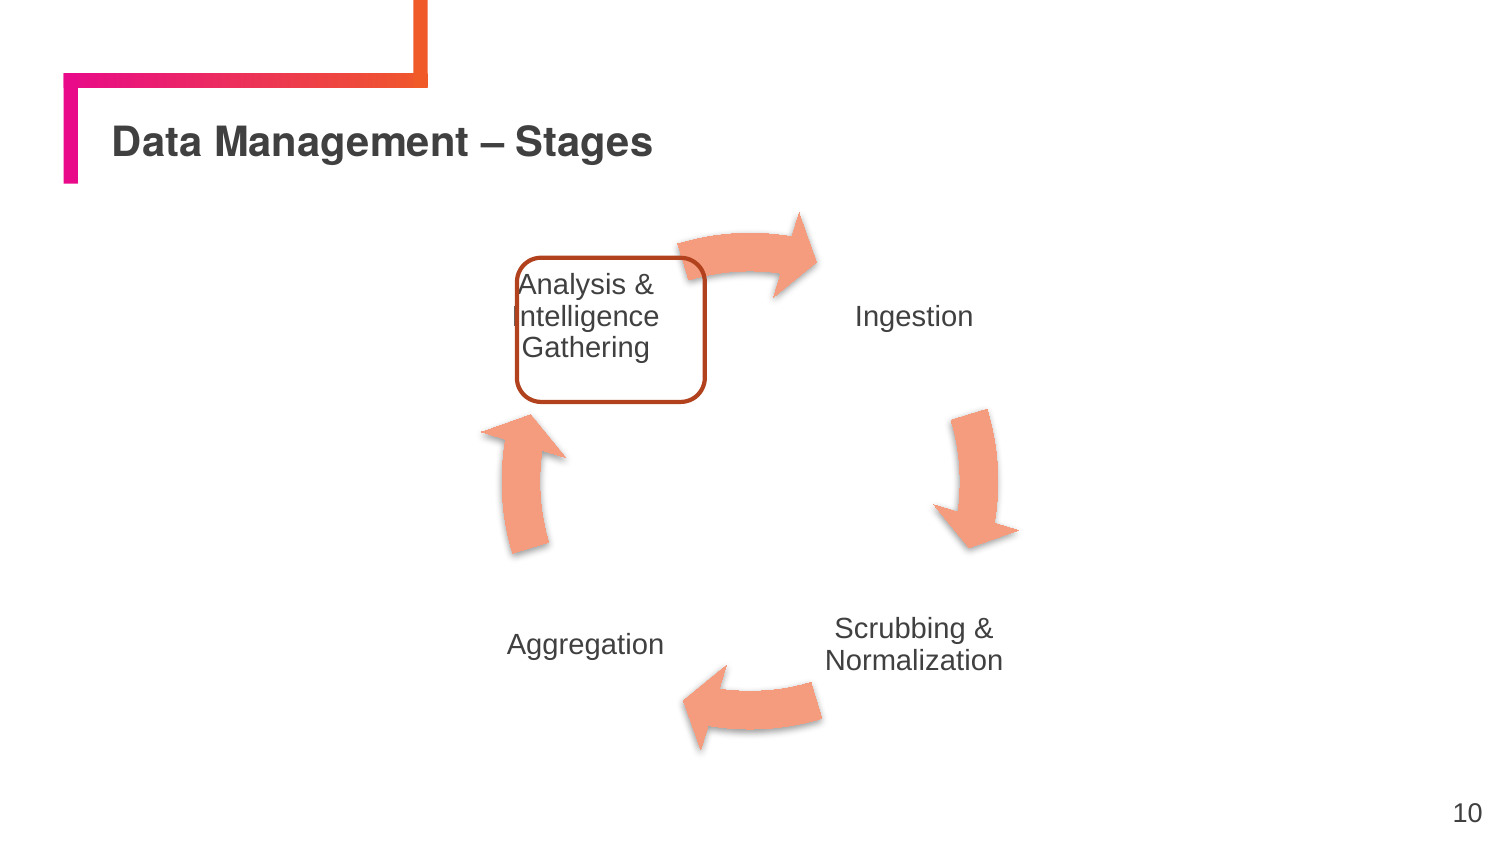

# Data Management – Stages
Ingestion
Scrubbing & Normalization
Aggregation
Analysis & Intelligence Gathering

10